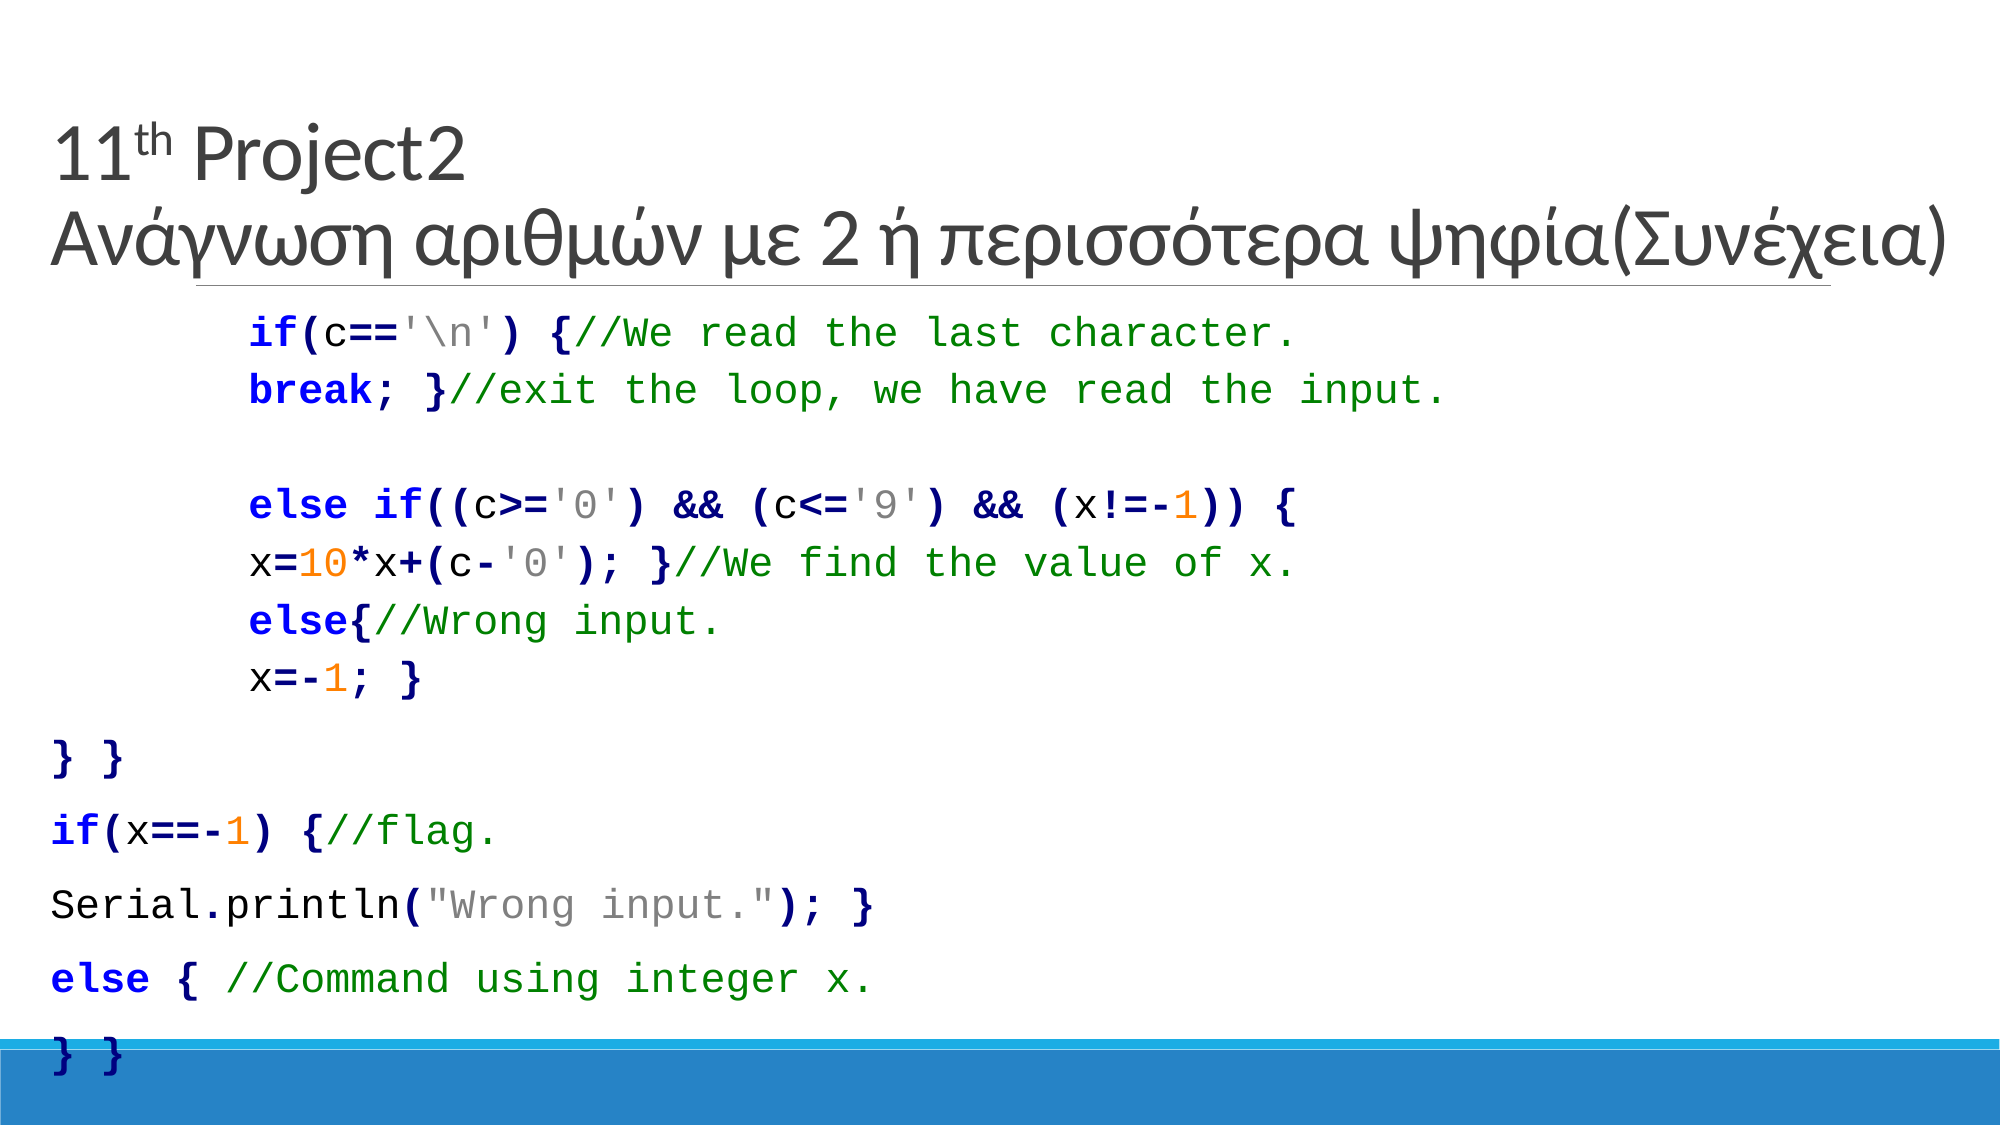

# 11th Project2 Ανάγνωση αριθμών με 2 ή περισσότερα ψηφία(Συνέχεια)
	if(c=='\n') {//We read the last character.
	break; }//exit the loop, we have read the input.

	else if((c>='0') && (c<='9') && (x!=-1)) {
	x=10*x+(c-'0'); }//We find the value of x.
	else{//Wrong input.
	x=-1; }
} }
if(x==-1) {//flag.
Serial.println("Wrong input."); }
else { //Command using integer x.
} }